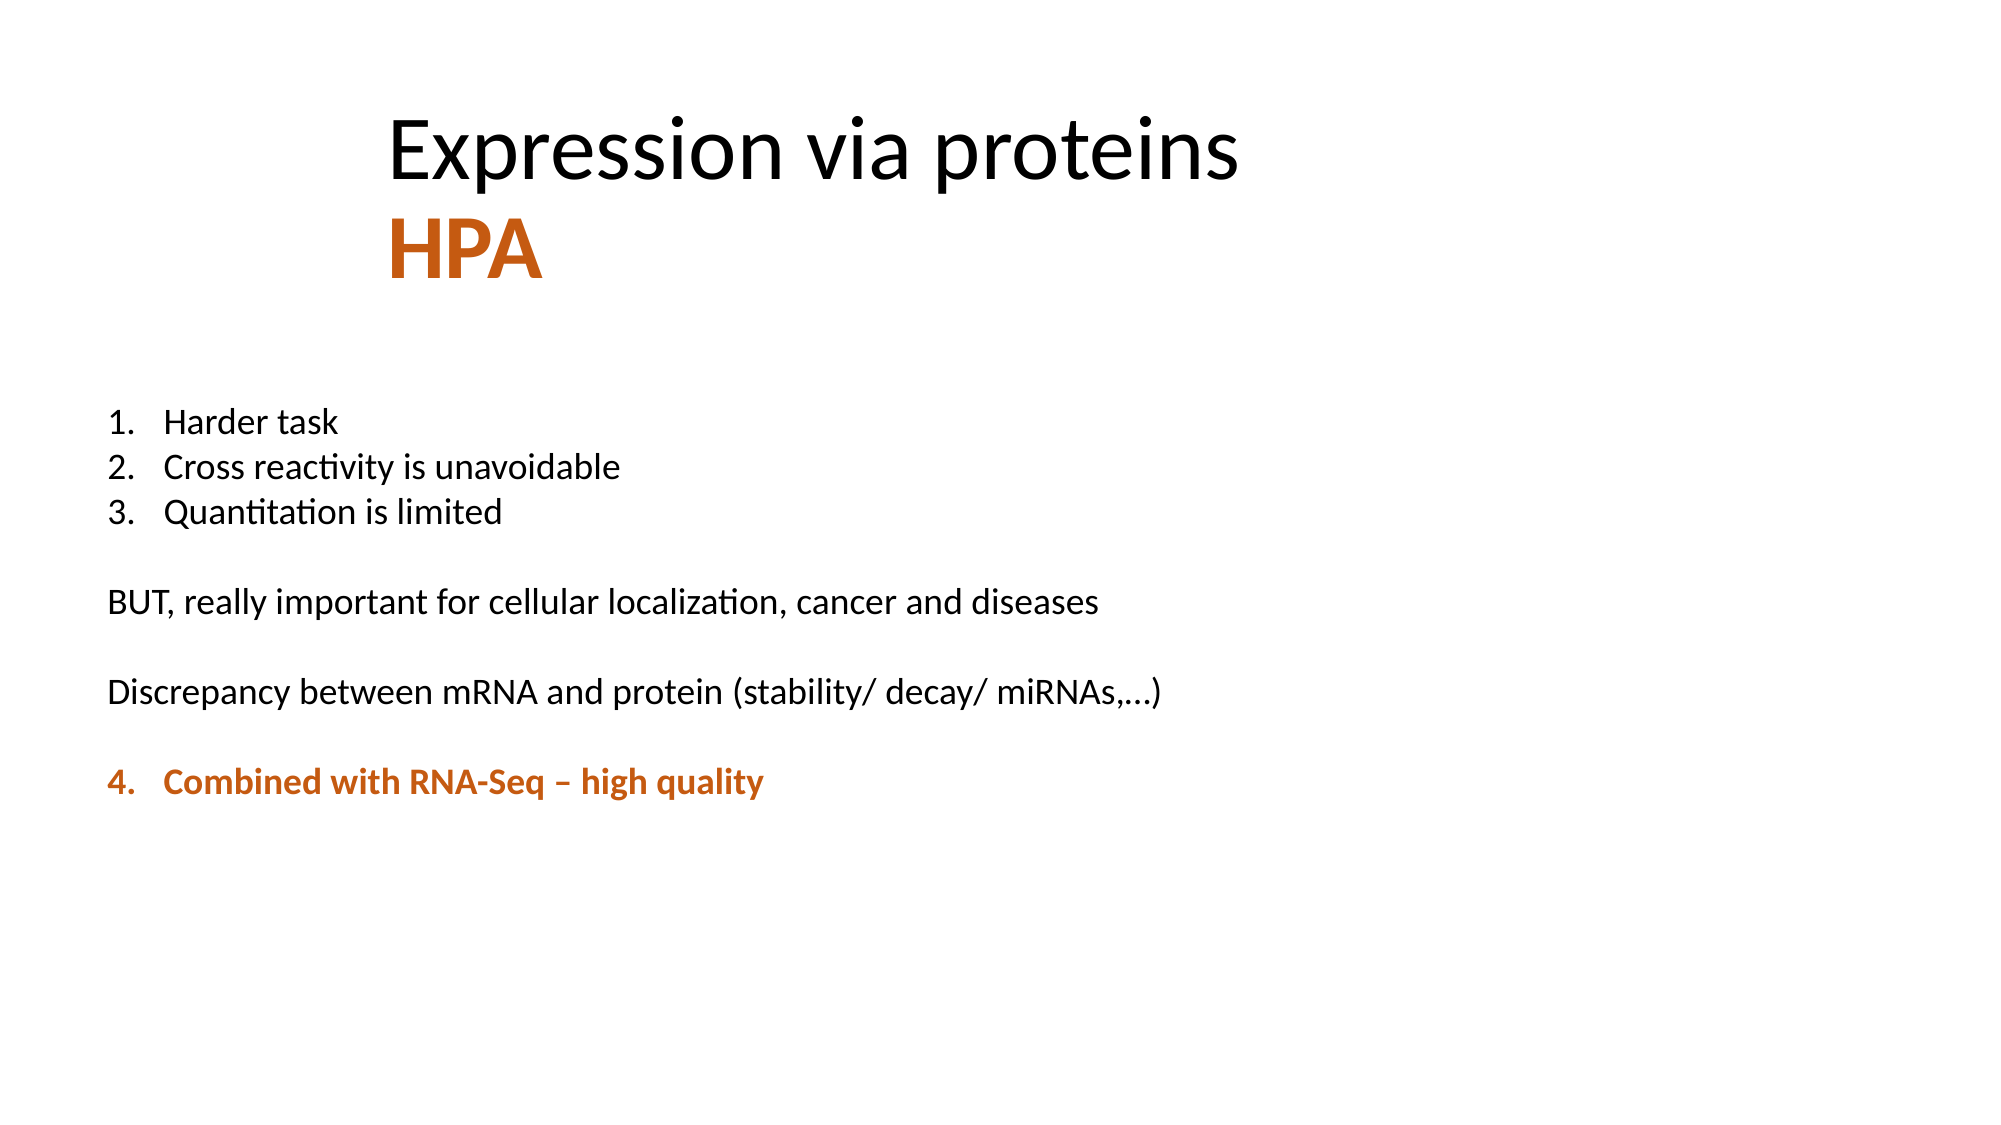

# Expression via proteins HPA
Harder task
Cross reactivity is unavoidable
Quantitation is limited

BUT, really important for cellular localization, cancer and diseases

Discrepancy between mRNA and protein (stability/ decay/ miRNAs,…)

Combined with RNA-Seq – high quality